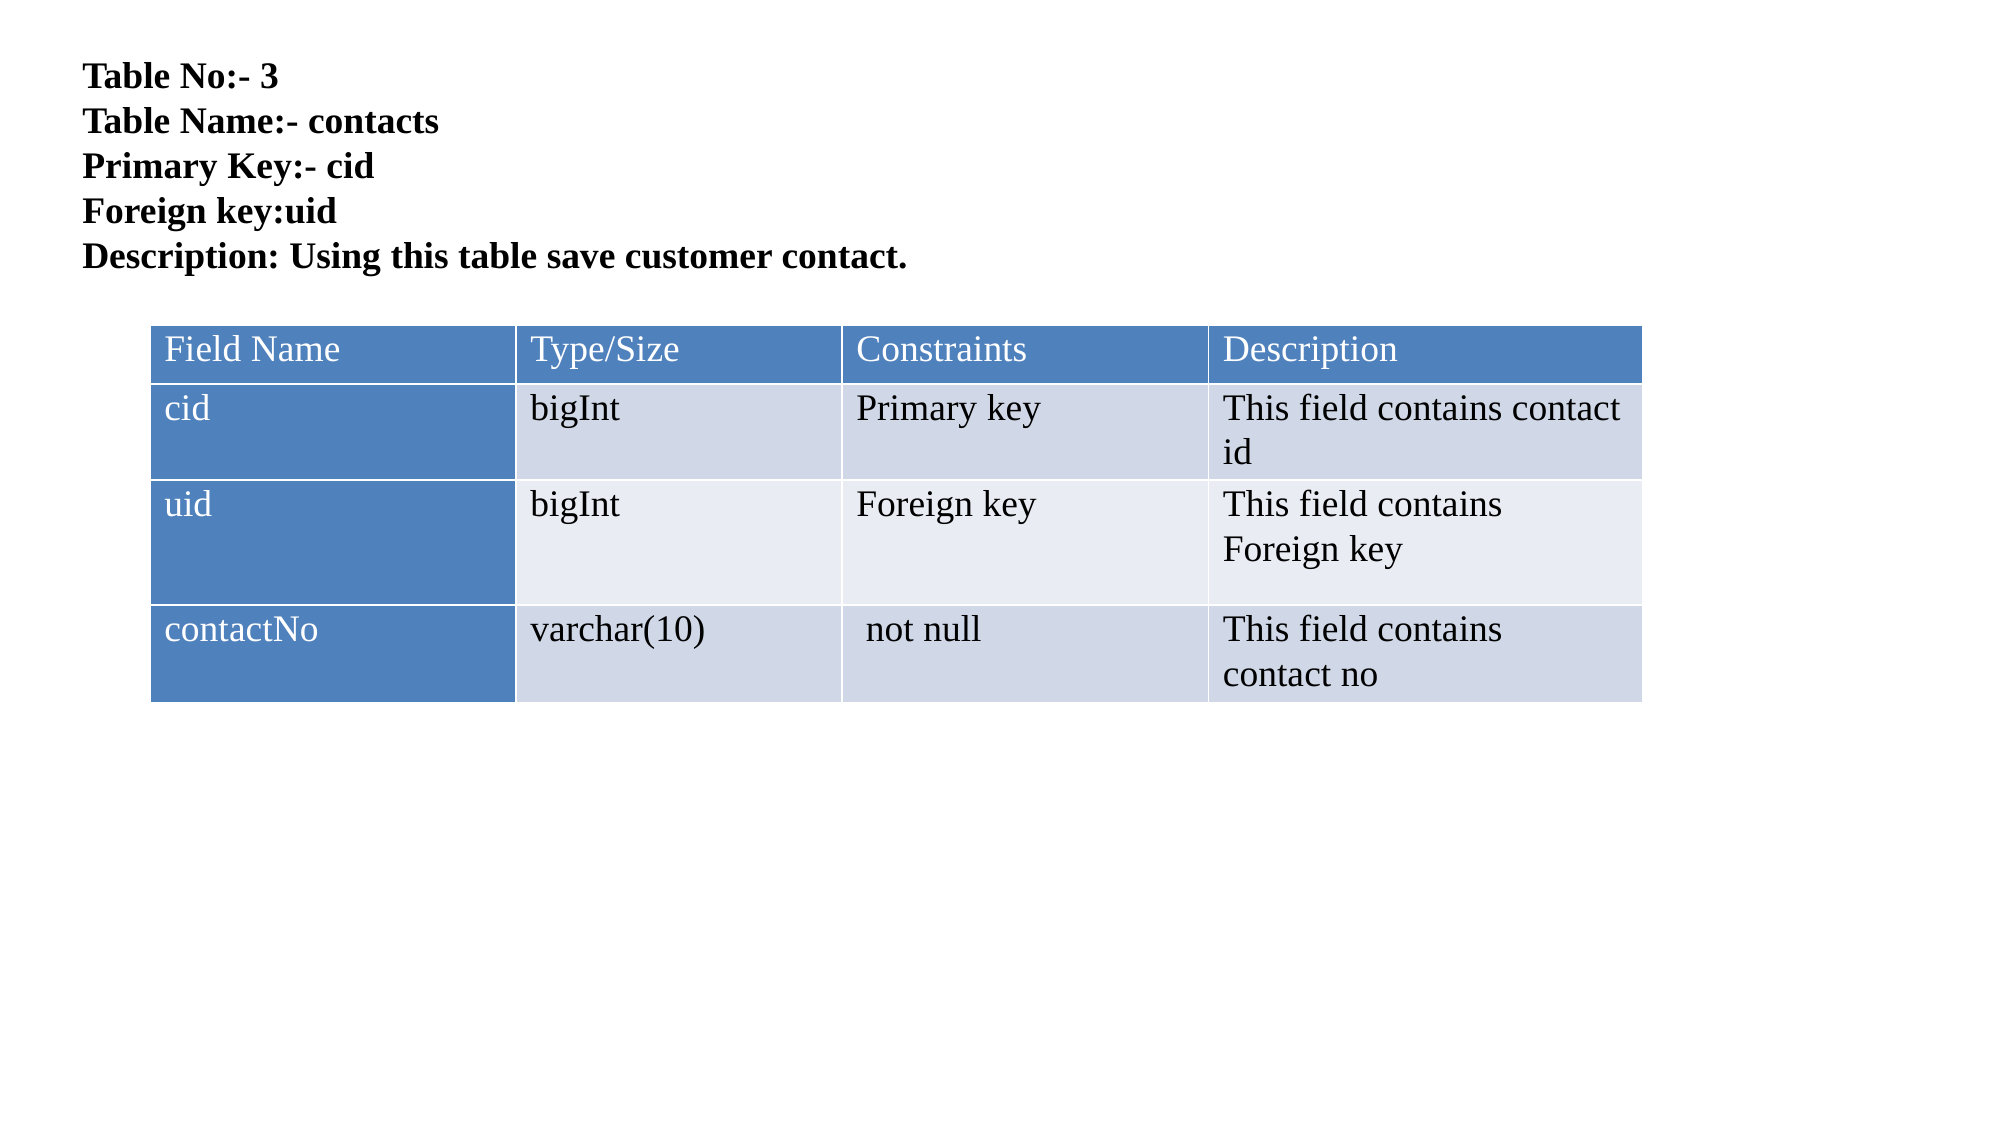

Table No:- 3
Table Name:- contacts
Primary Key:- cid
Foreign key:uid
Description: Using this table save customer contact.

| Field Name | Type/Size | Constraints | Description |
| --- | --- | --- | --- |
| cid | bigInt | Primary key | This field contains contact id |
| uid | bigInt | Foreign key | This field contains Foreign key |
| contactNo | varchar(10) | not null | This field contains contact no |